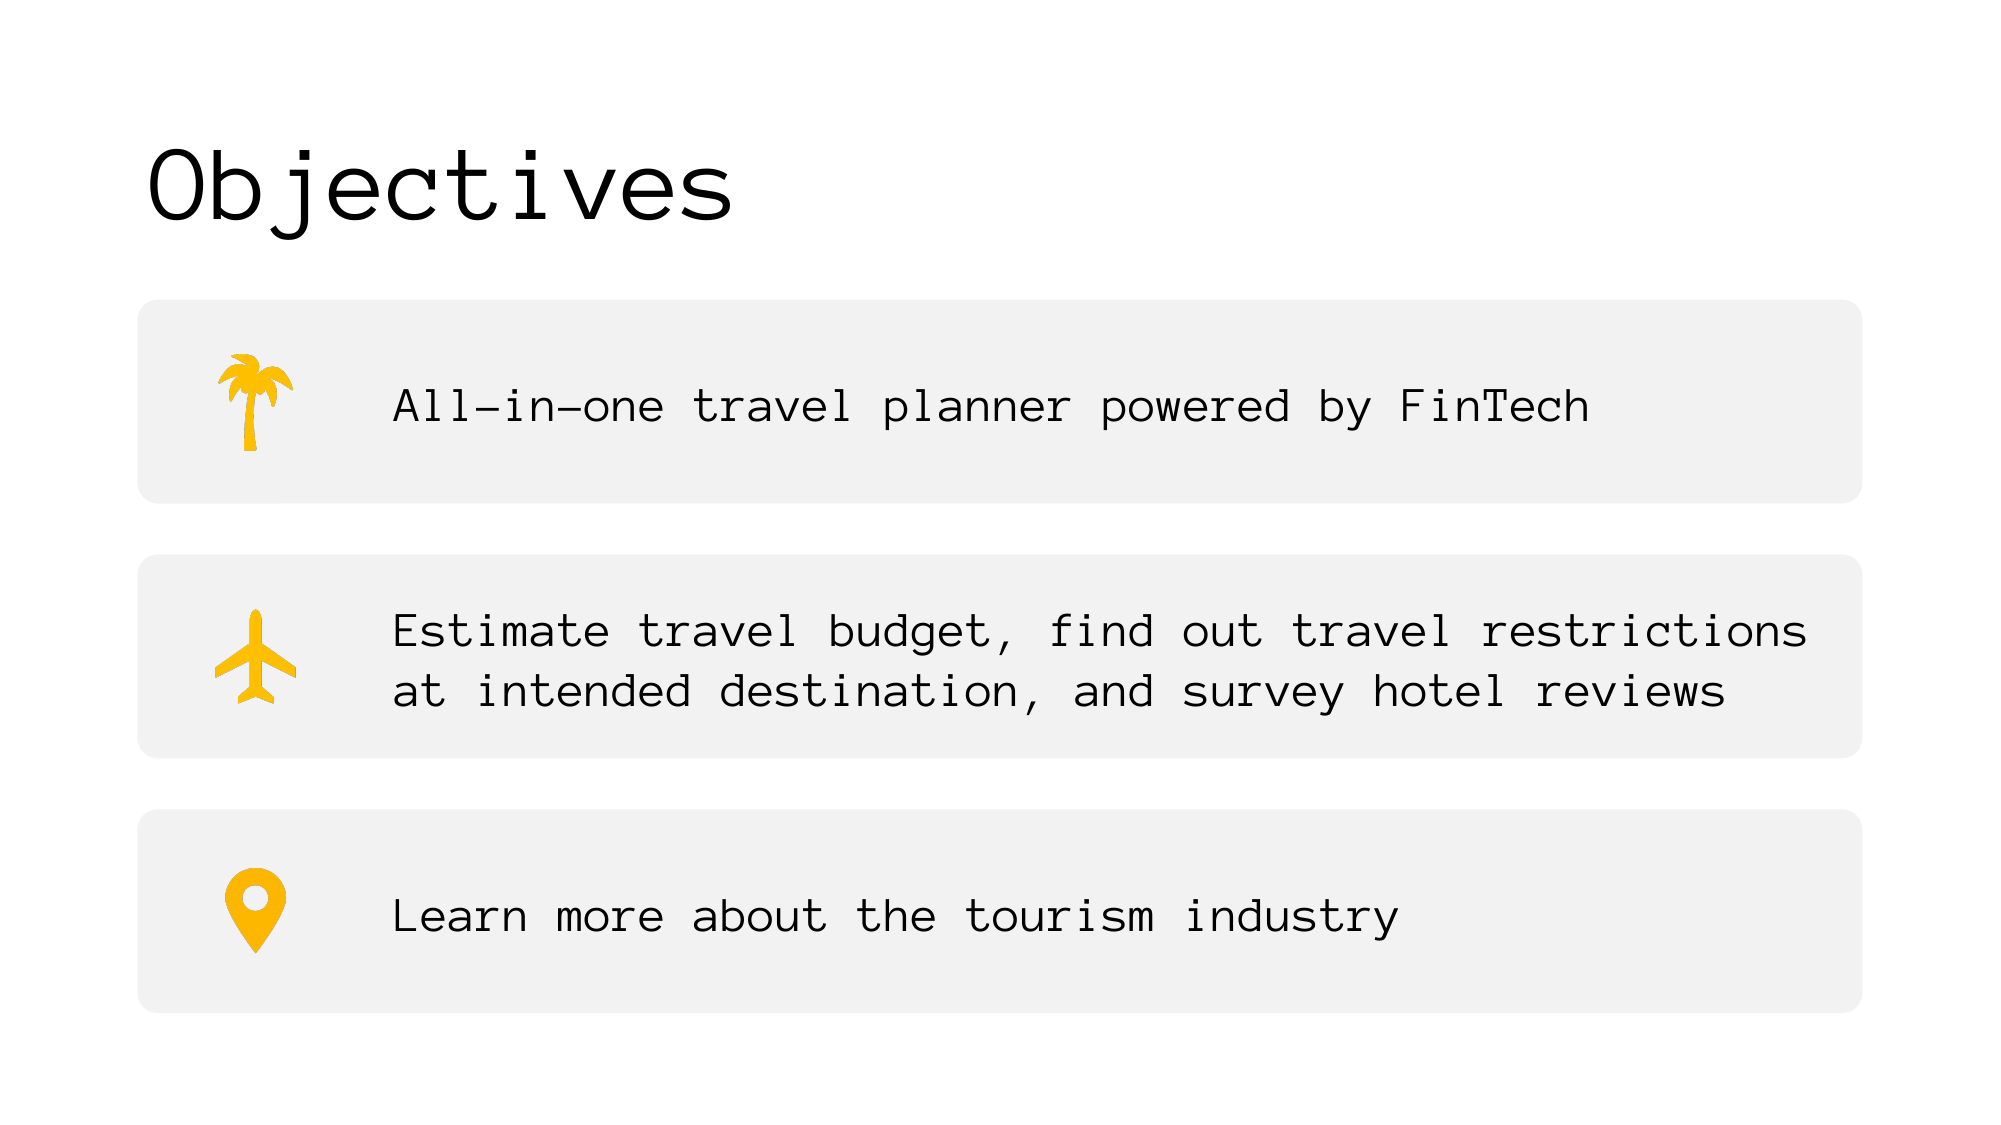

# Objectives
All-in-one travel planner powered by FinTech
Estimate travel budget, find out travel restrictions at intended destination, and survey hotel reviews
Learn more about the tourism industry